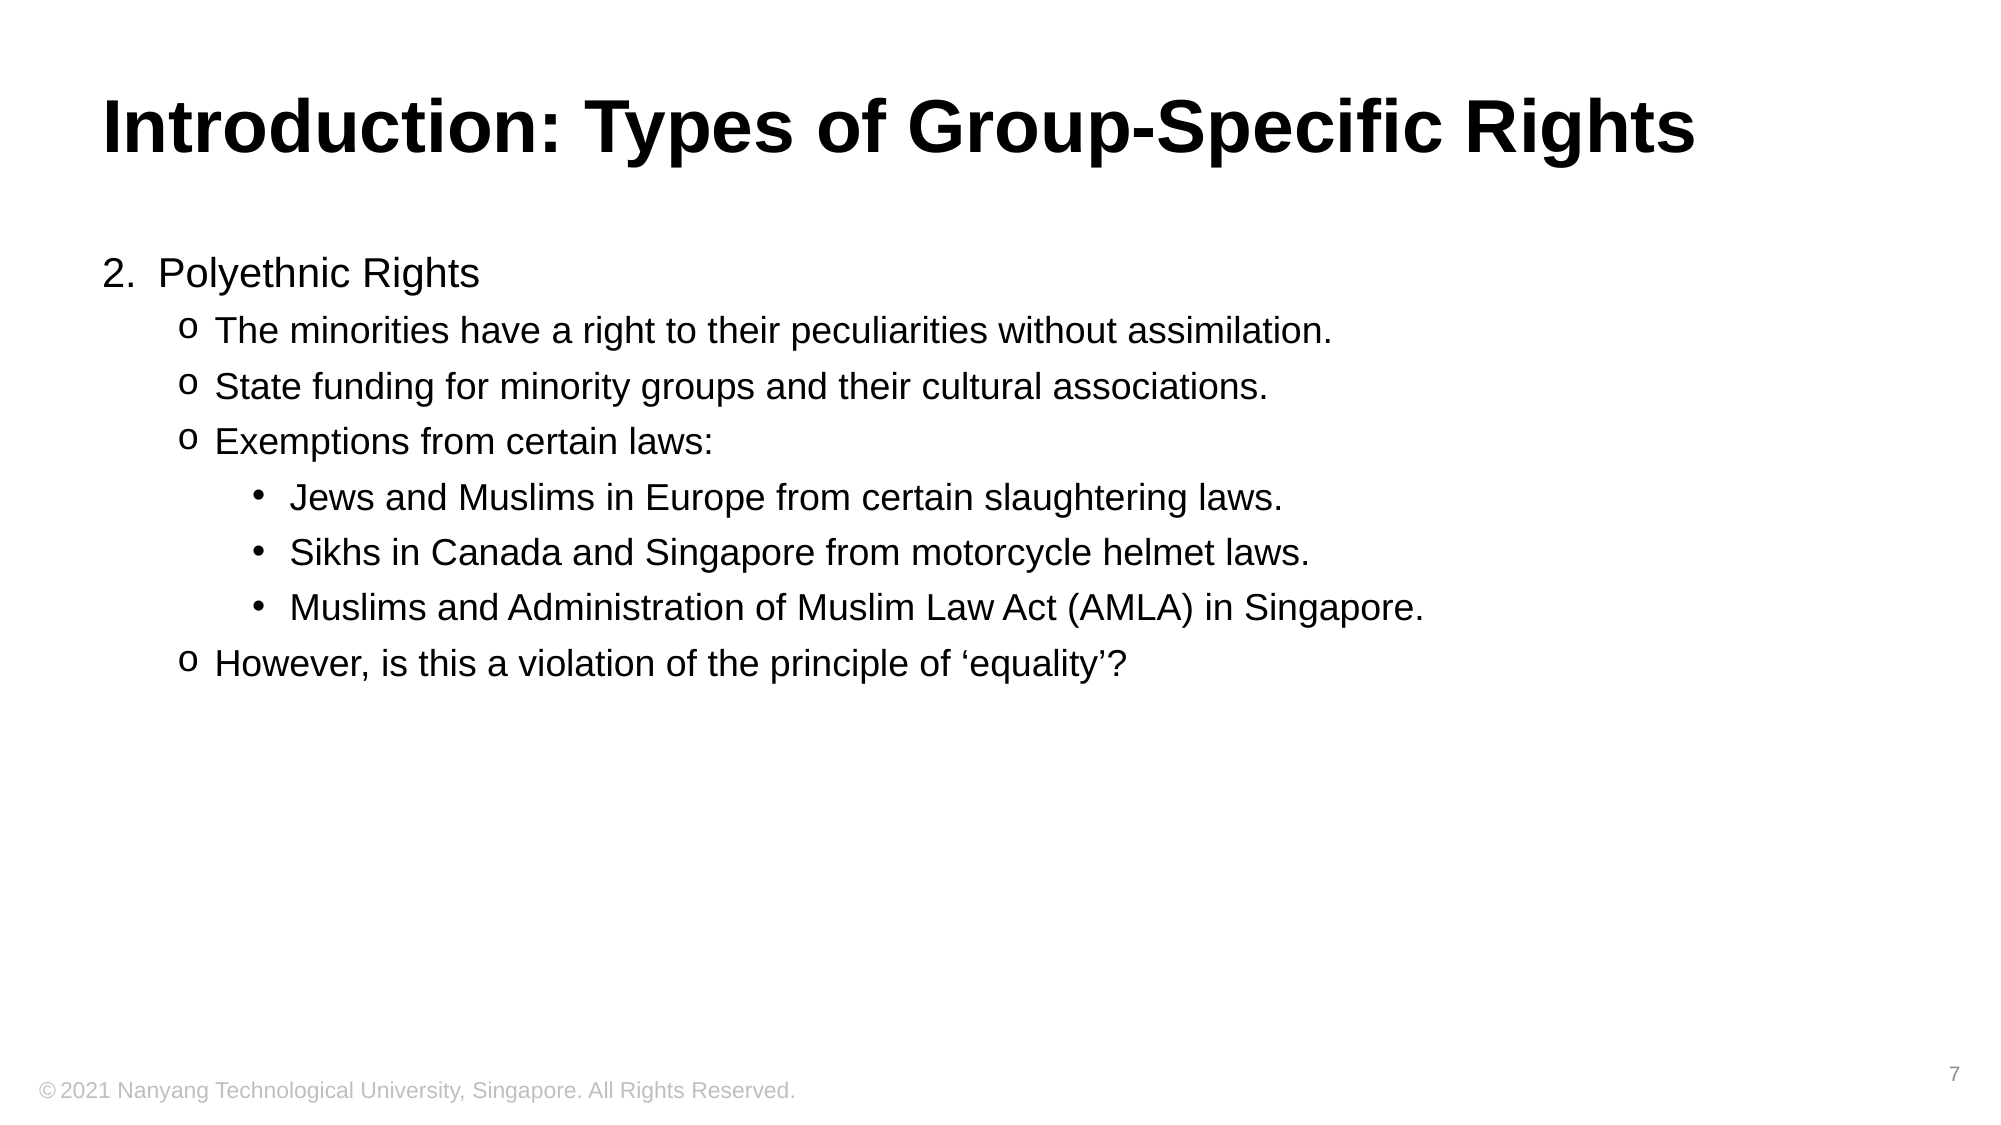

# Introduction: Types of Group-Specific Rights
Polyethnic Rights
The minorities have a right to their peculiarities without assimilation.
State funding for minority groups and their cultural associations.
Exemptions from certain laws:
Jews and Muslims in Europe from certain slaughtering laws.
Sikhs in Canada and Singapore from motorcycle helmet laws.
Muslims and Administration of Muslim Law Act (AMLA) in Singapore.
However, is this a violation of the principle of ‘equality’?
7